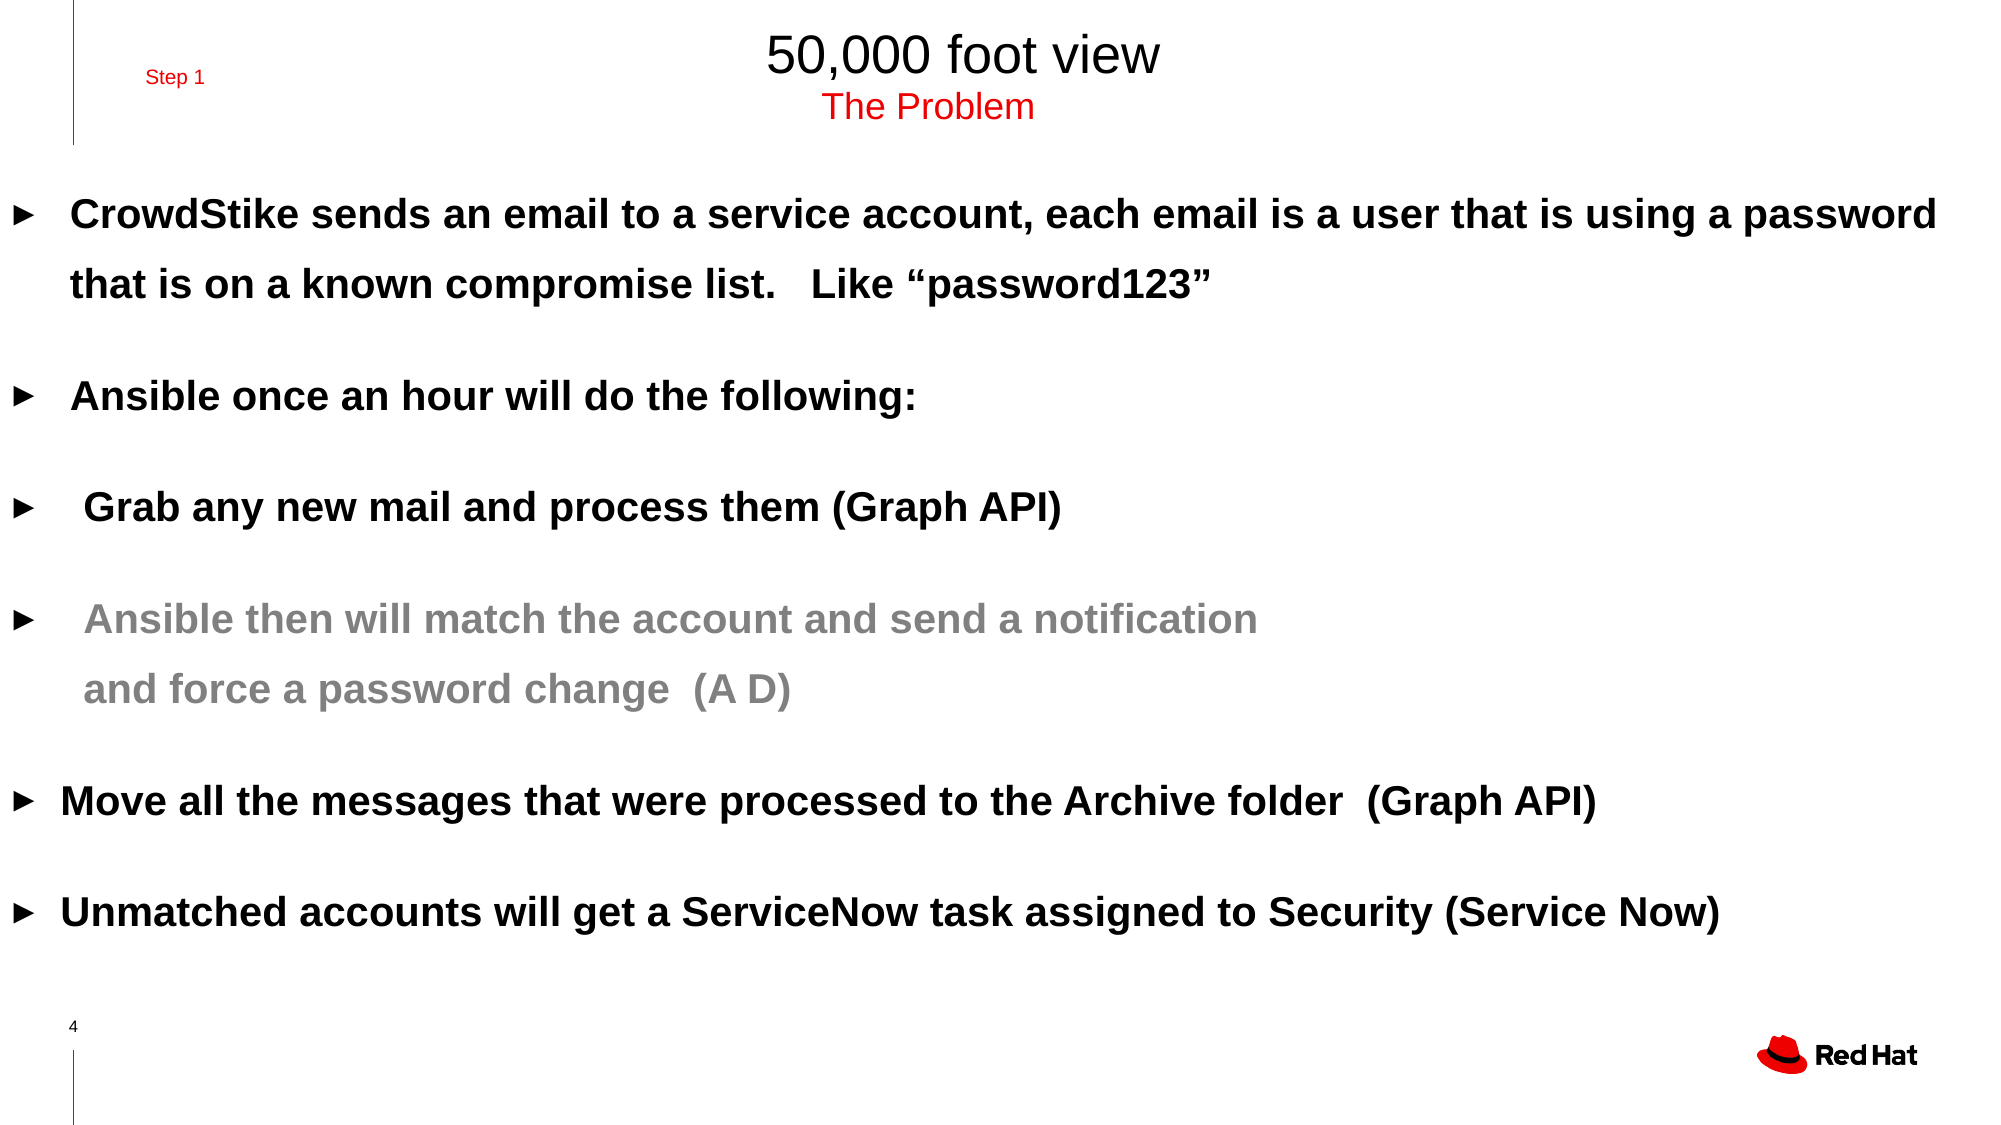

# 50,000 foot view
Step 1
The Problem
CrowdStike sends an email to a service account, each email is a user that is using a password that is on a known compromise list.   Like “password123”
Ansible once an hour will do the following:
  Grab any new mail and process them (Graph API)
  Ansible then will match the account and send a notification
  and force a password change  (A D)
Move all the messages that were processed to the Archive folder  (Graph API)
Unmatched accounts will get a ServiceNow task assigned to Security (Service Now)

4